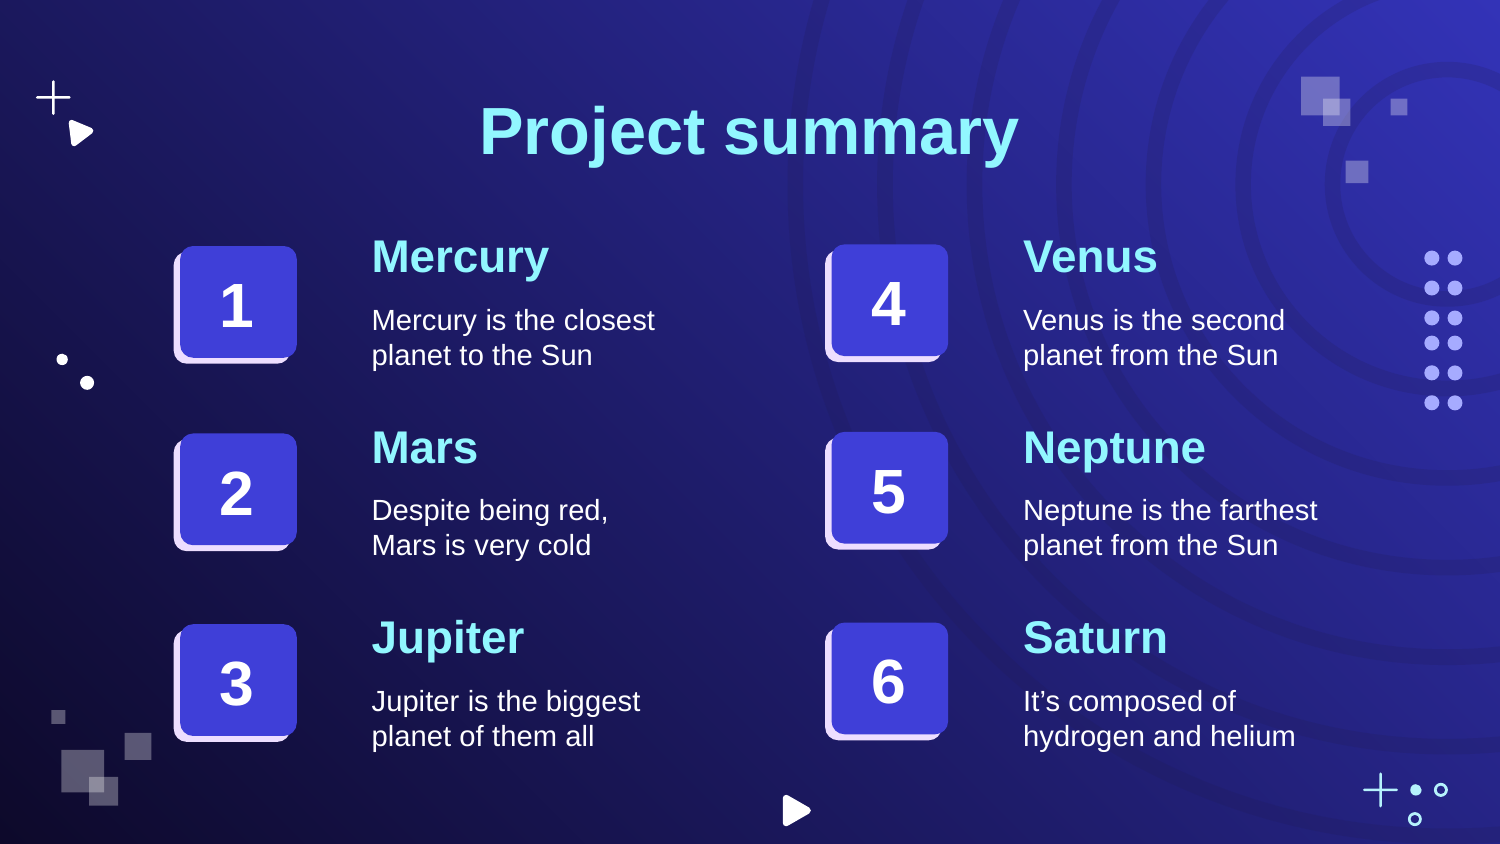

Project summary
# Mercury
Venus

4
1
Mercury is the closest planet to the Sun
Venus is the second planet from the Sun
Mars
Neptune

5
2
Despite being red, Mars is very cold
Neptune is the farthest planet from the Sun
Jupiter
Saturn

6
3
Jupiter is the biggest planet of them all
It’s composed of hydrogen and helium